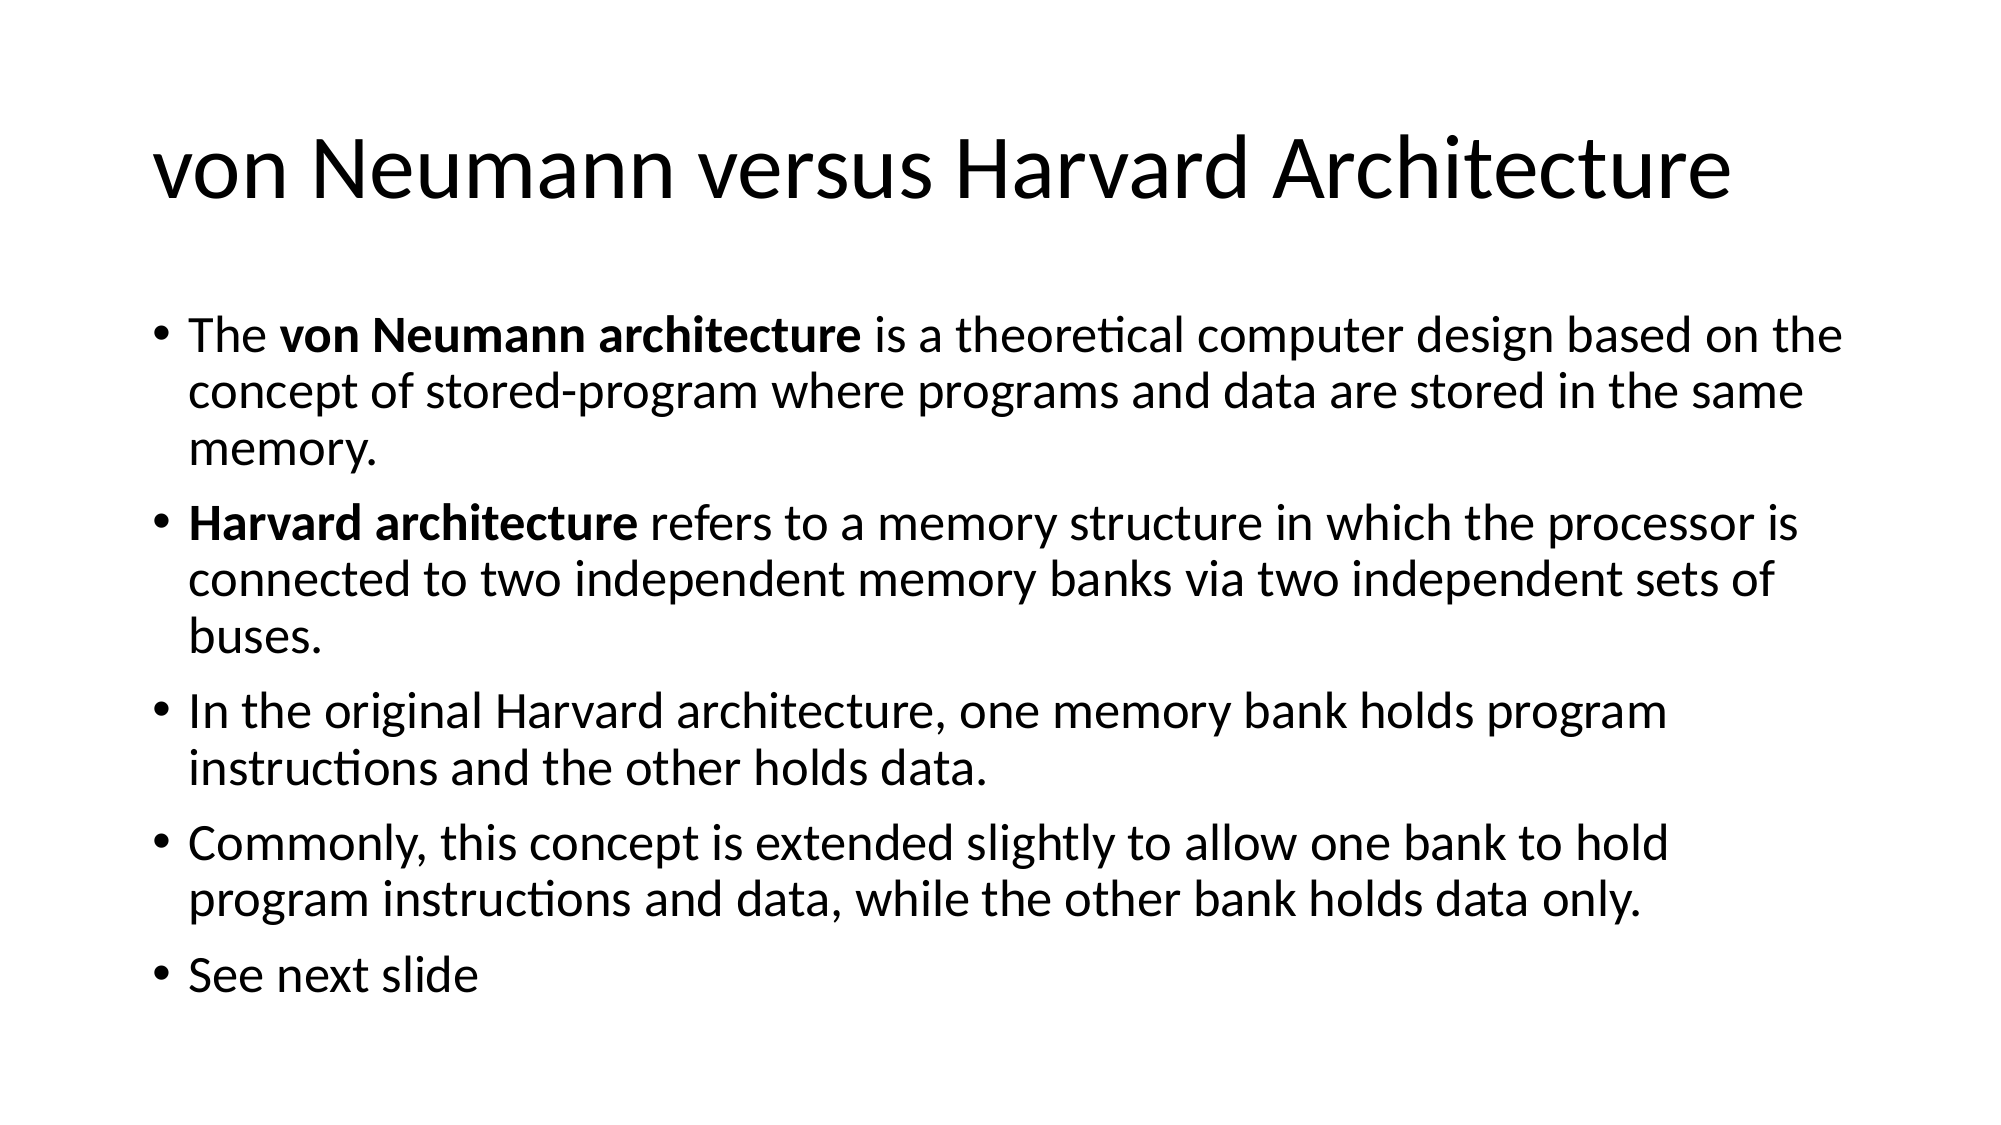

# von Neumann versus Harvard Architecture
The von Neumann architecture is a theoretical computer design based on the concept of stored-program where programs and data are stored in the same memory.
Harvard architecture refers to a memory structure in which the processor is connected to two independent memory banks via two independent sets of buses.
In the original Harvard architecture, one memory bank holds program instructions and the other holds data.
Commonly, this concept is extended slightly to allow one bank to hold program instructions and data, while the other bank holds data only.
See next slide